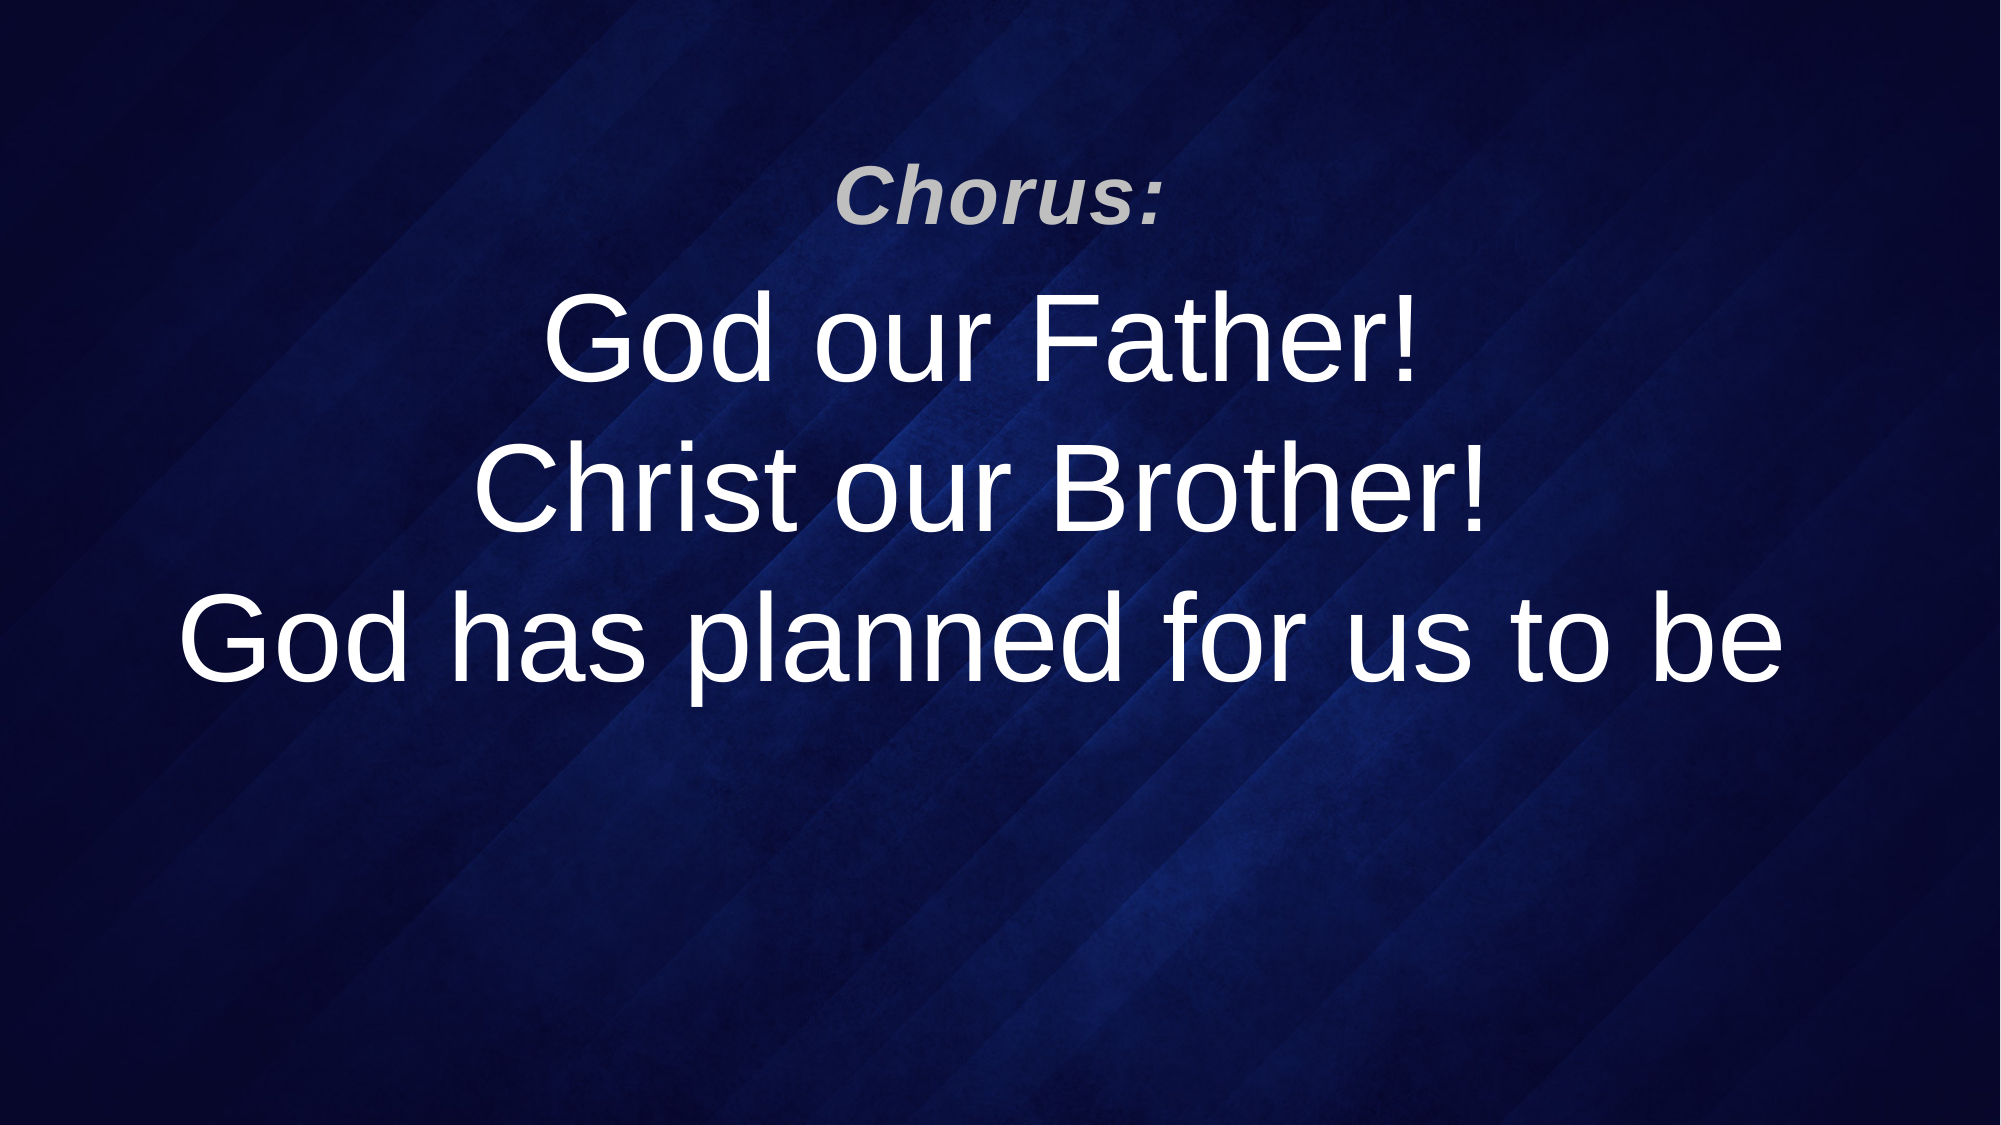

Chorus:
# God our Father! Christ our Brother! God has planned for us to be